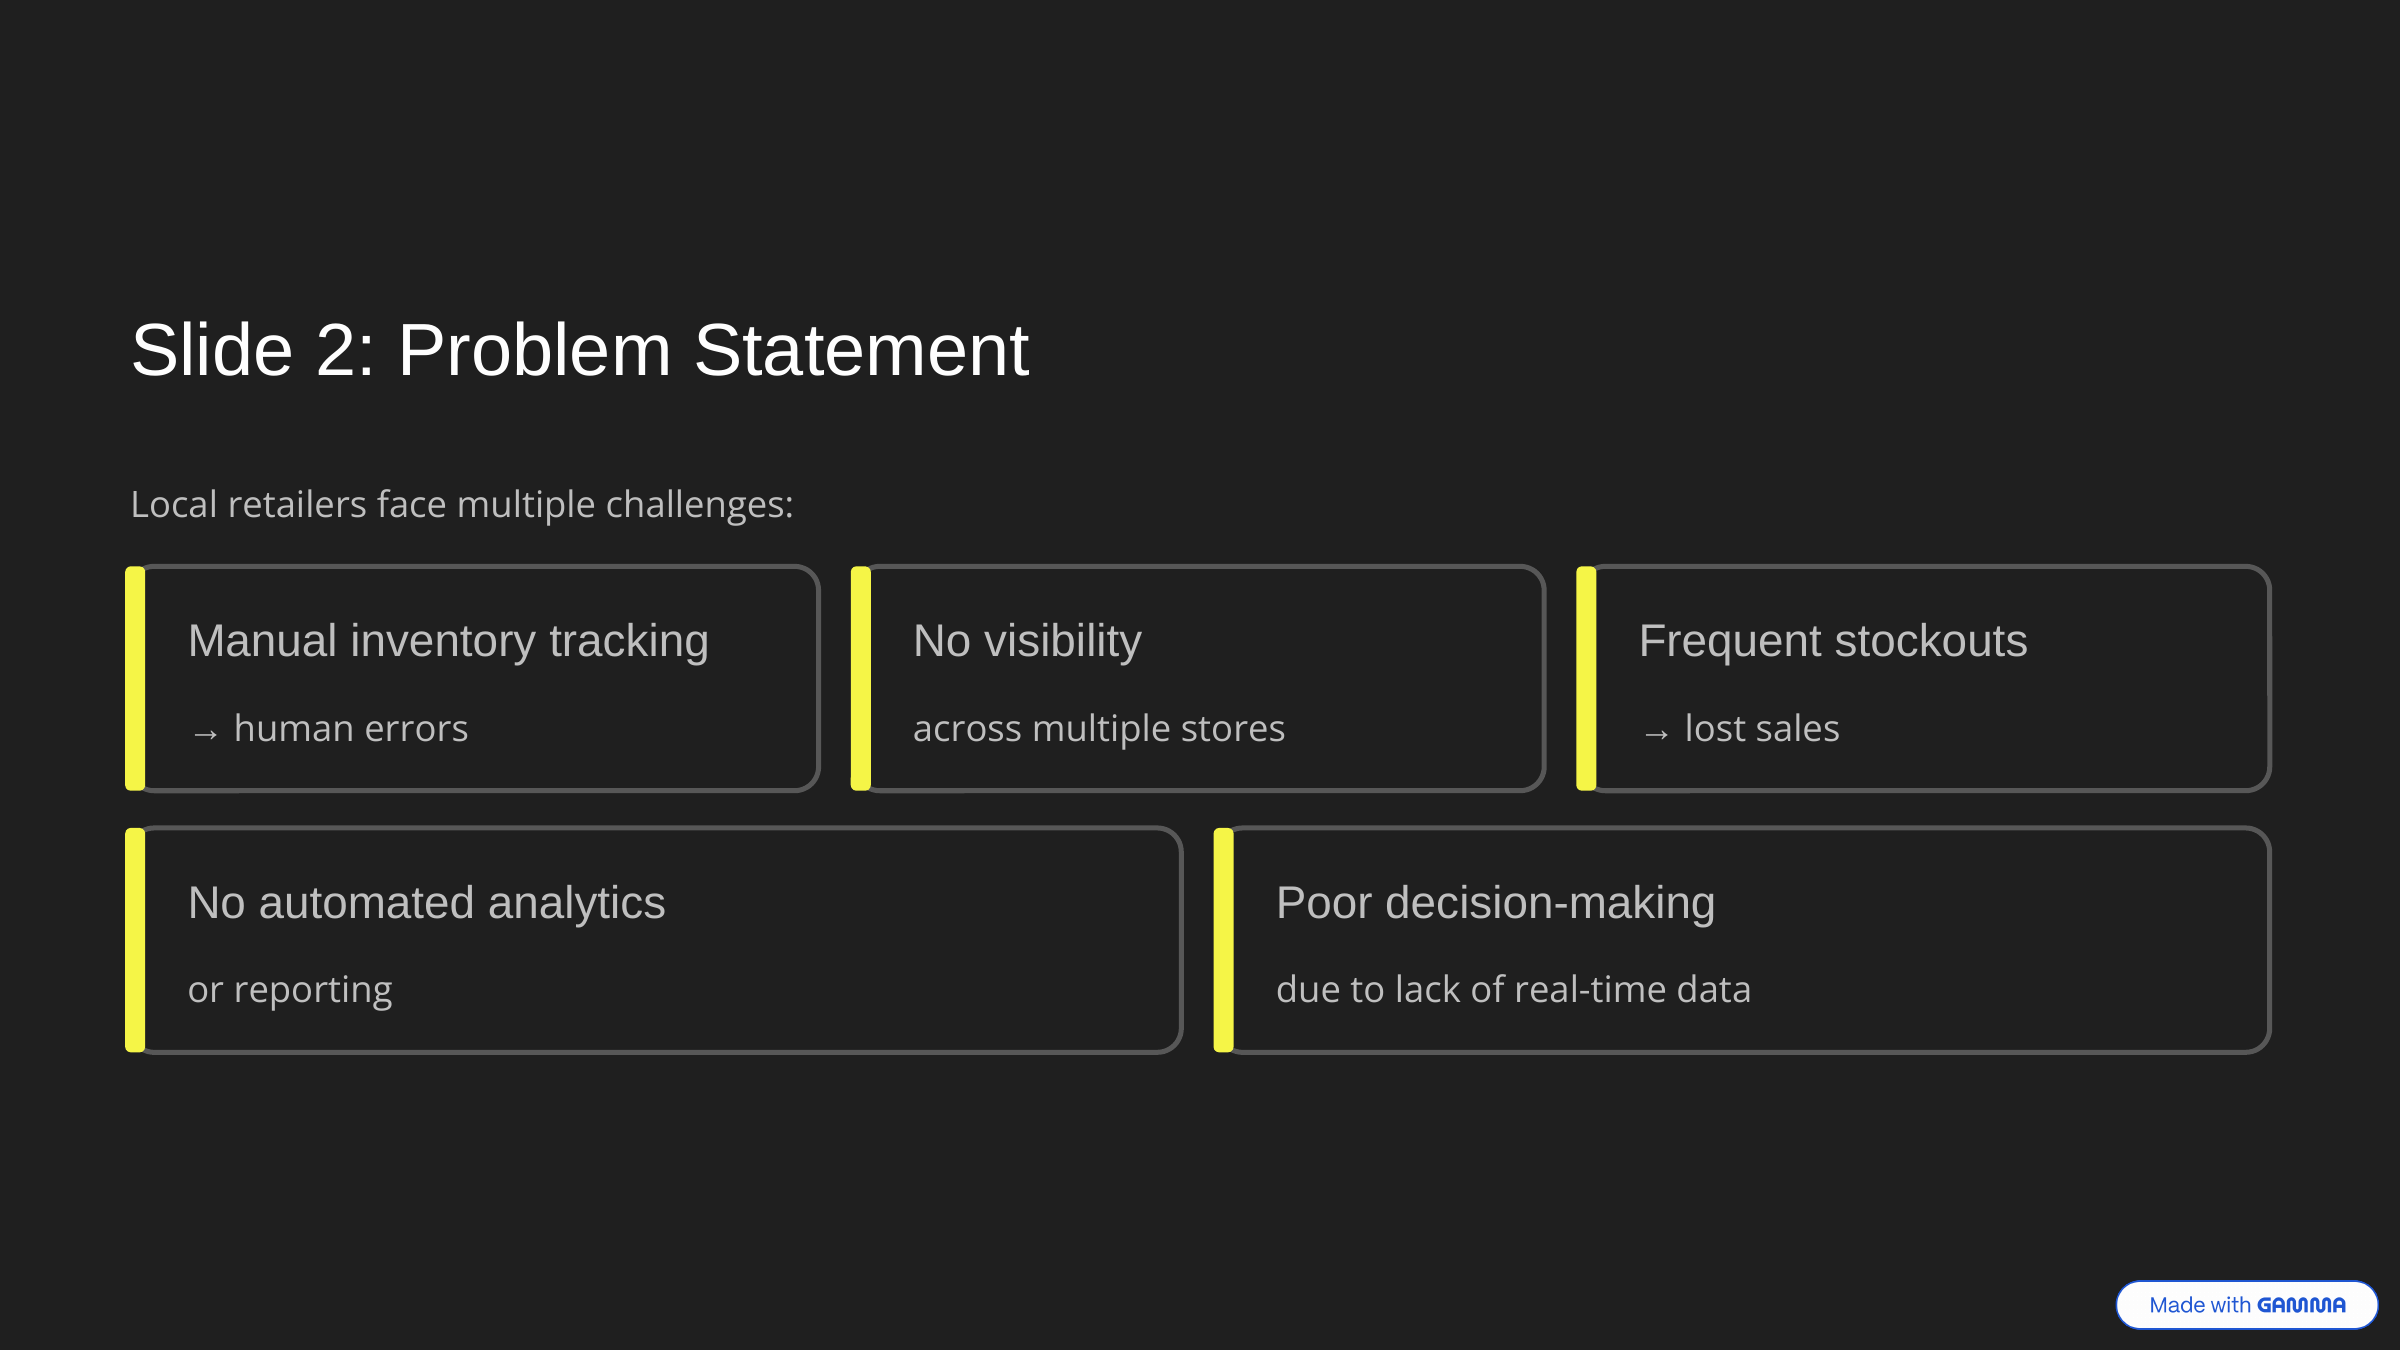

Slide 2: Problem Statement
Local retailers face multiple challenges:

Manual inventory tracking
No visibility
Frequent stockouts
→ human errors
across multiple stores
→ lost sales

No automated analytics
Poor decision-making
or reporting
due to lack of real-time data